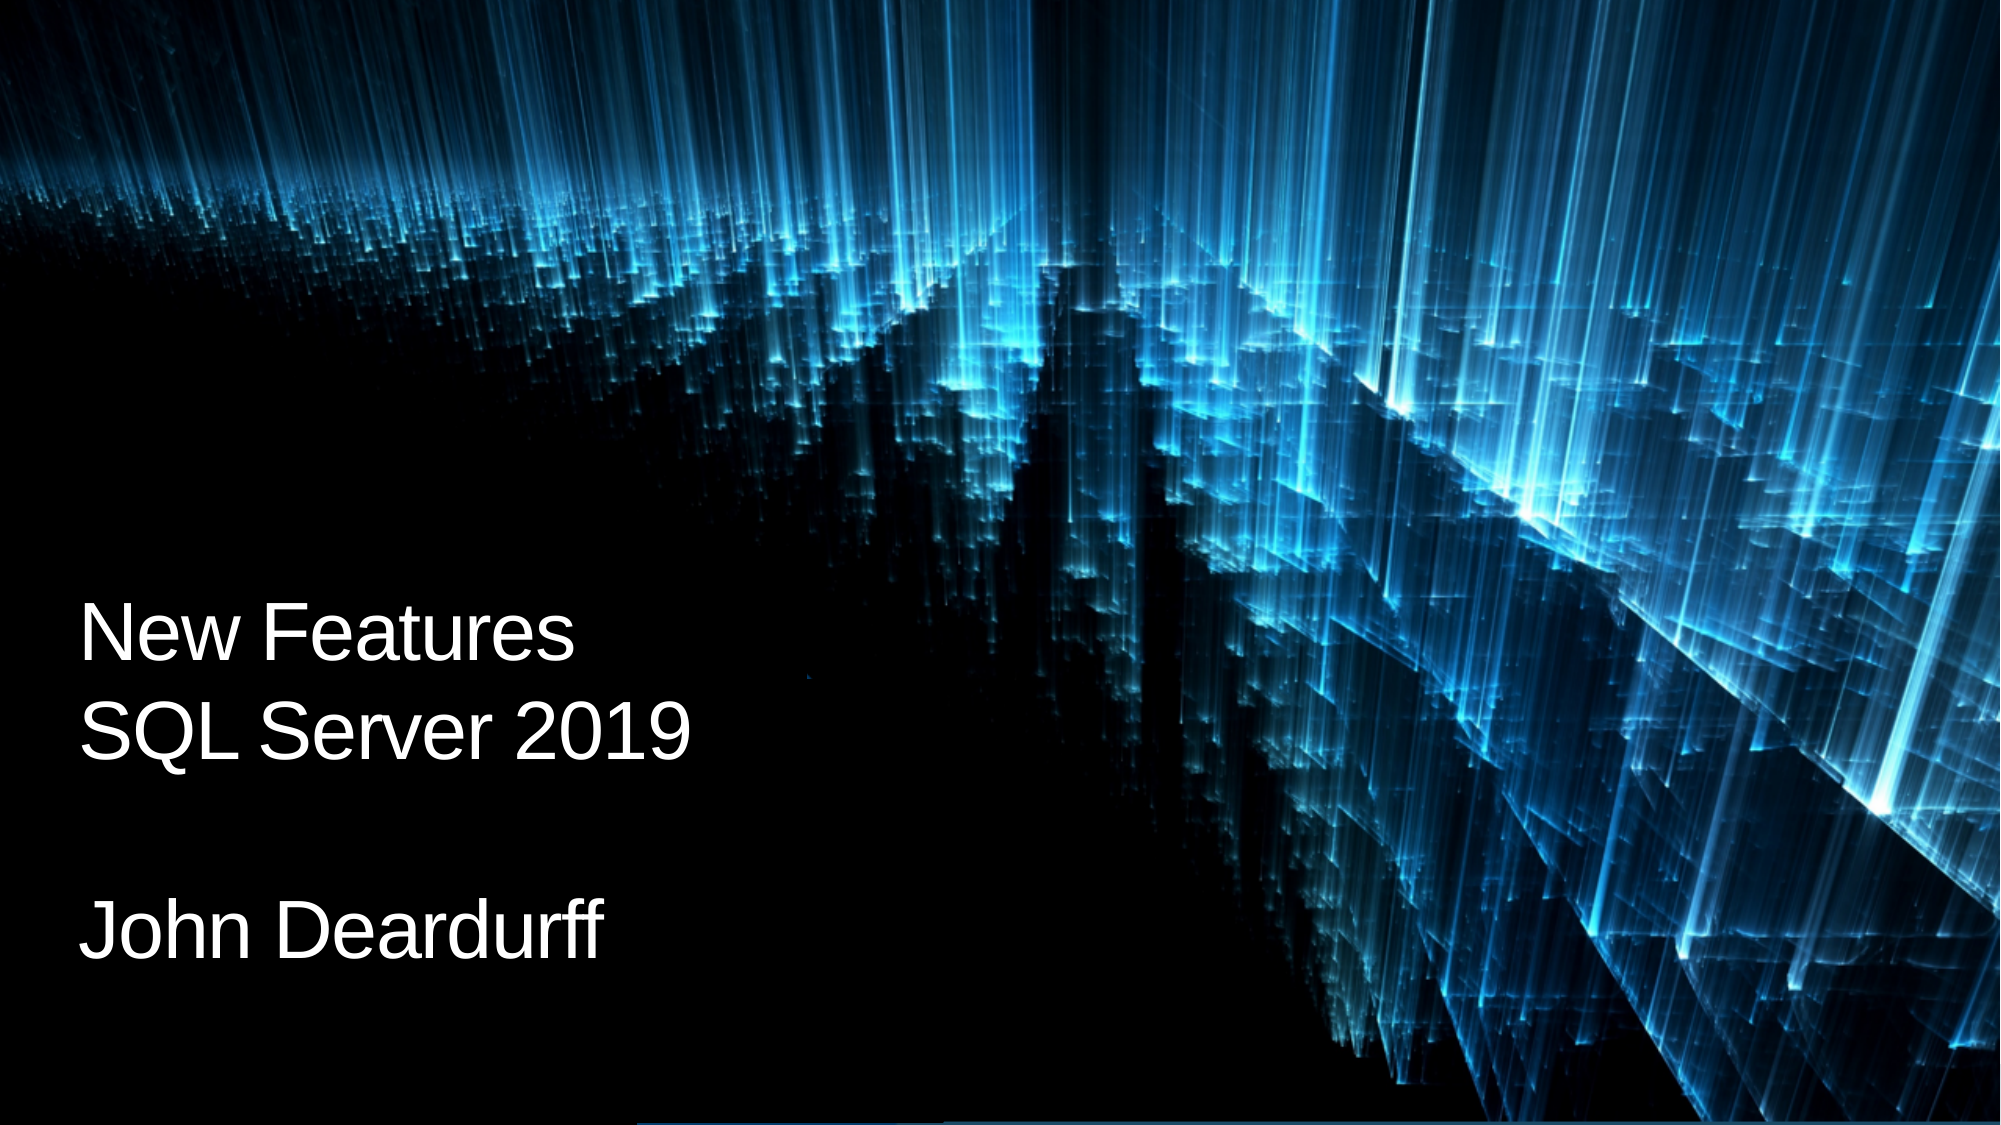

# New Features SQL Server 2019 John Deardurff